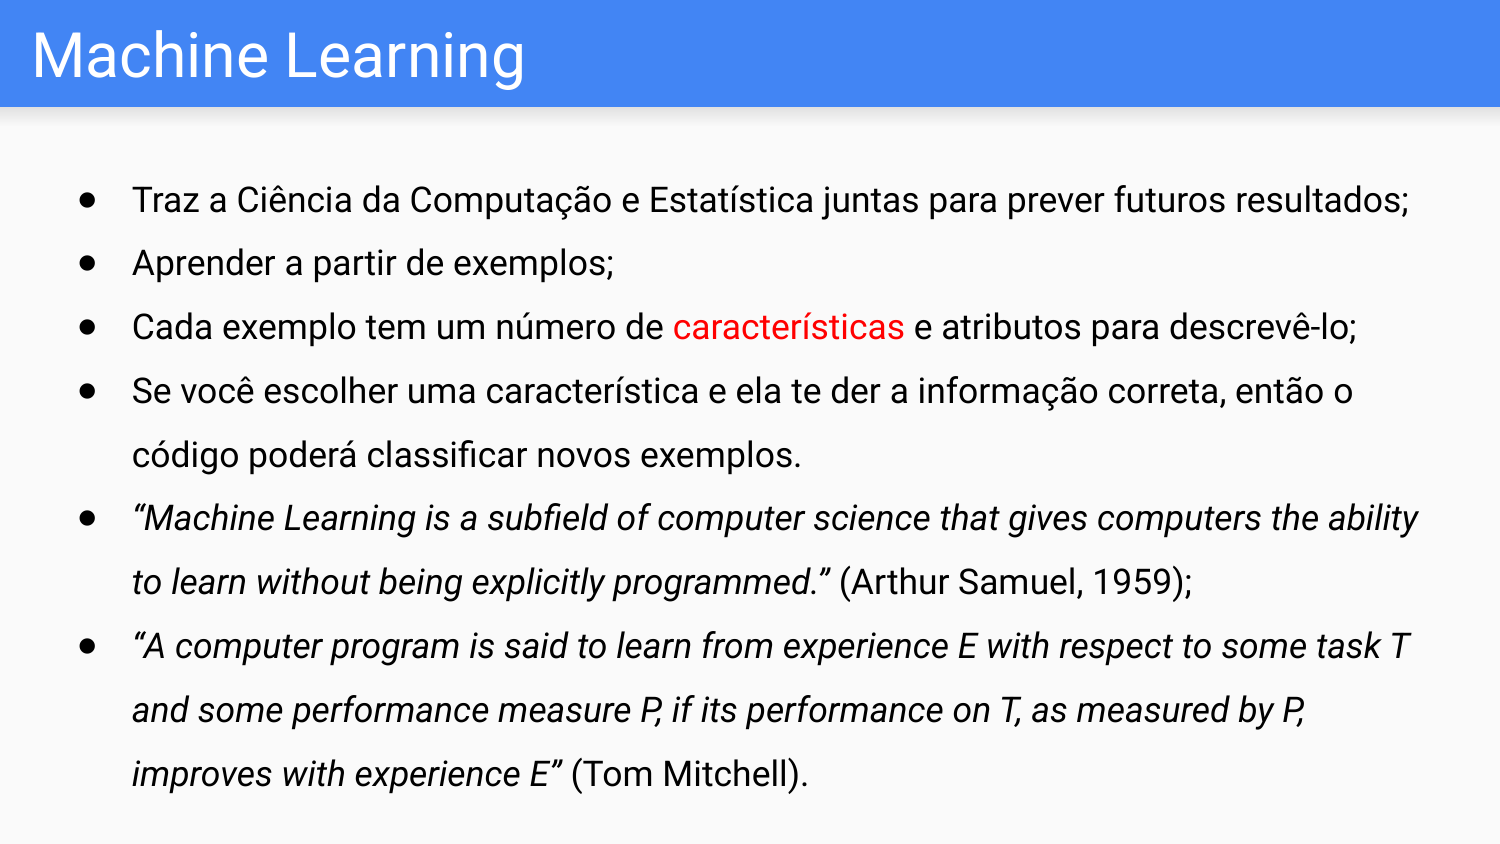

# Machine Learning
Traz a Ciência da Computação e Estatística juntas para prever futuros resultados;
Aprender a partir de exemplos;
Cada exemplo tem um número de características e atributos para descrevê-lo;
Se você escolher uma característica e ela te der a informação correta, então o código poderá classificar novos exemplos.
“Machine Learning is a subfield of computer science that gives computers the ability to learn without being explicitly programmed.” (Arthur Samuel, 1959);
“A computer program is said to learn from experience E with respect to some task T and some performance measure P, if its performance on T, as measured by P, improves with experience E” (Tom Mitchell).